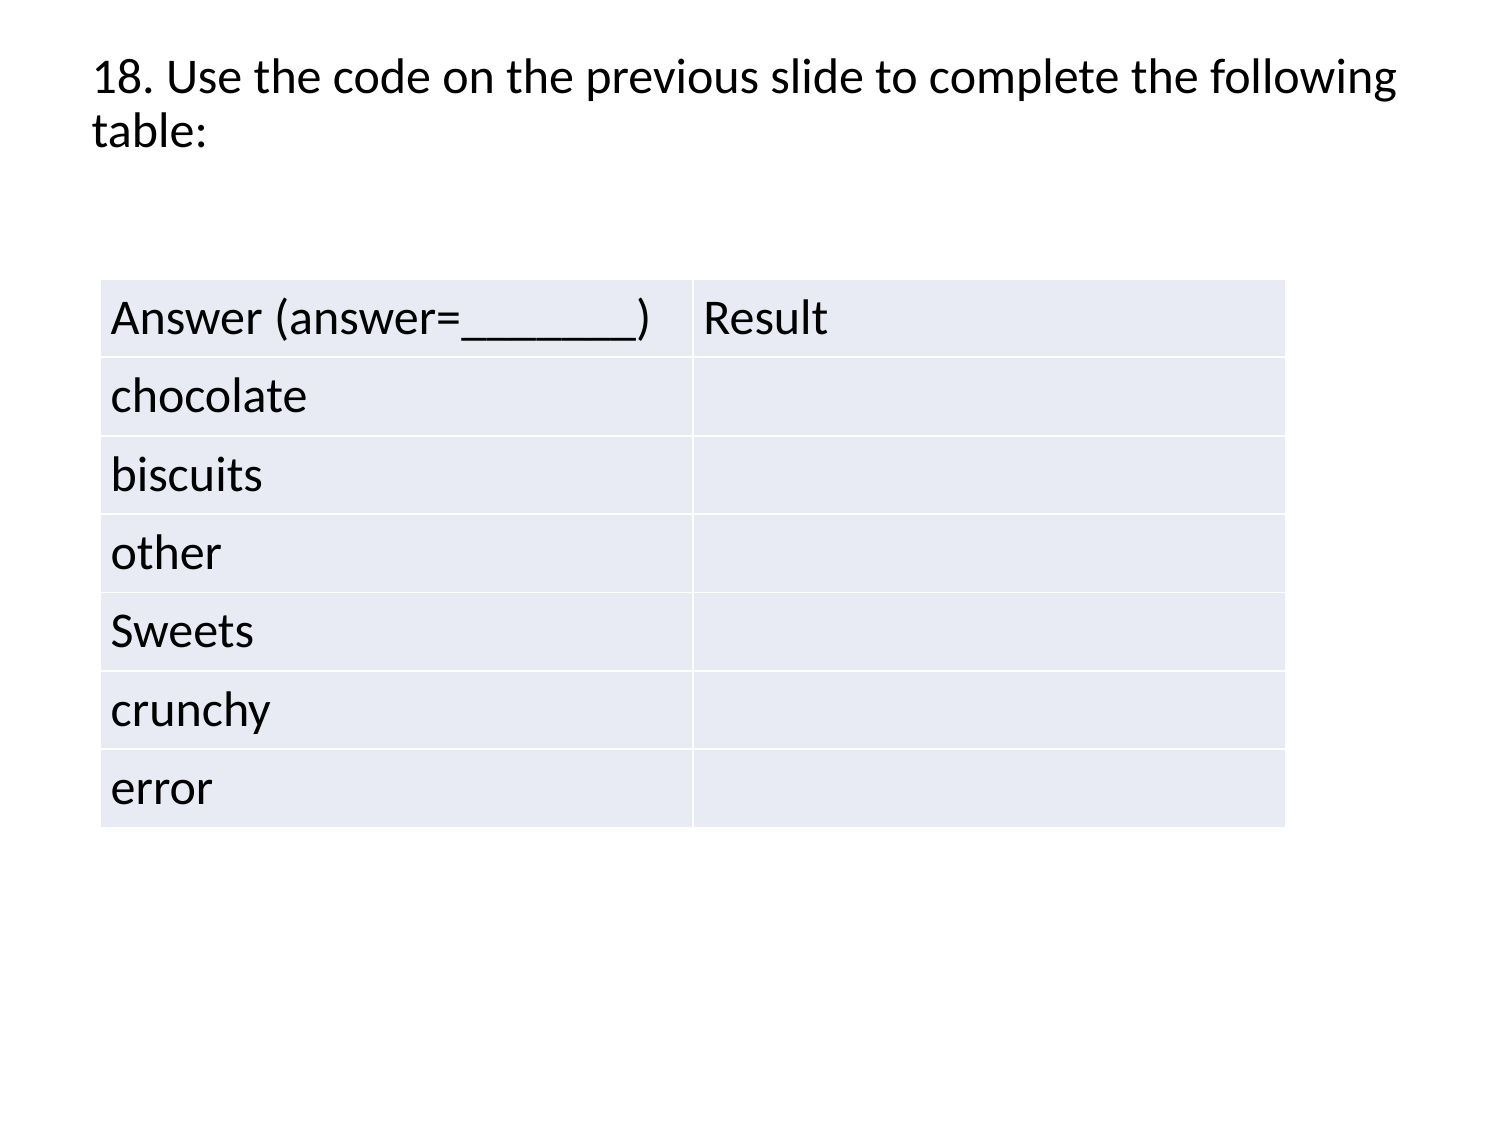

18. Use the code on the previous slide to complete the following table:

| Answer (answer=\_\_\_\_\_\_\_) | Result |
| --- | --- |
| chocolate |  |
| biscuits |  |
| other |  |
| Sweets |  |
| crunchy |  |
| error |  |